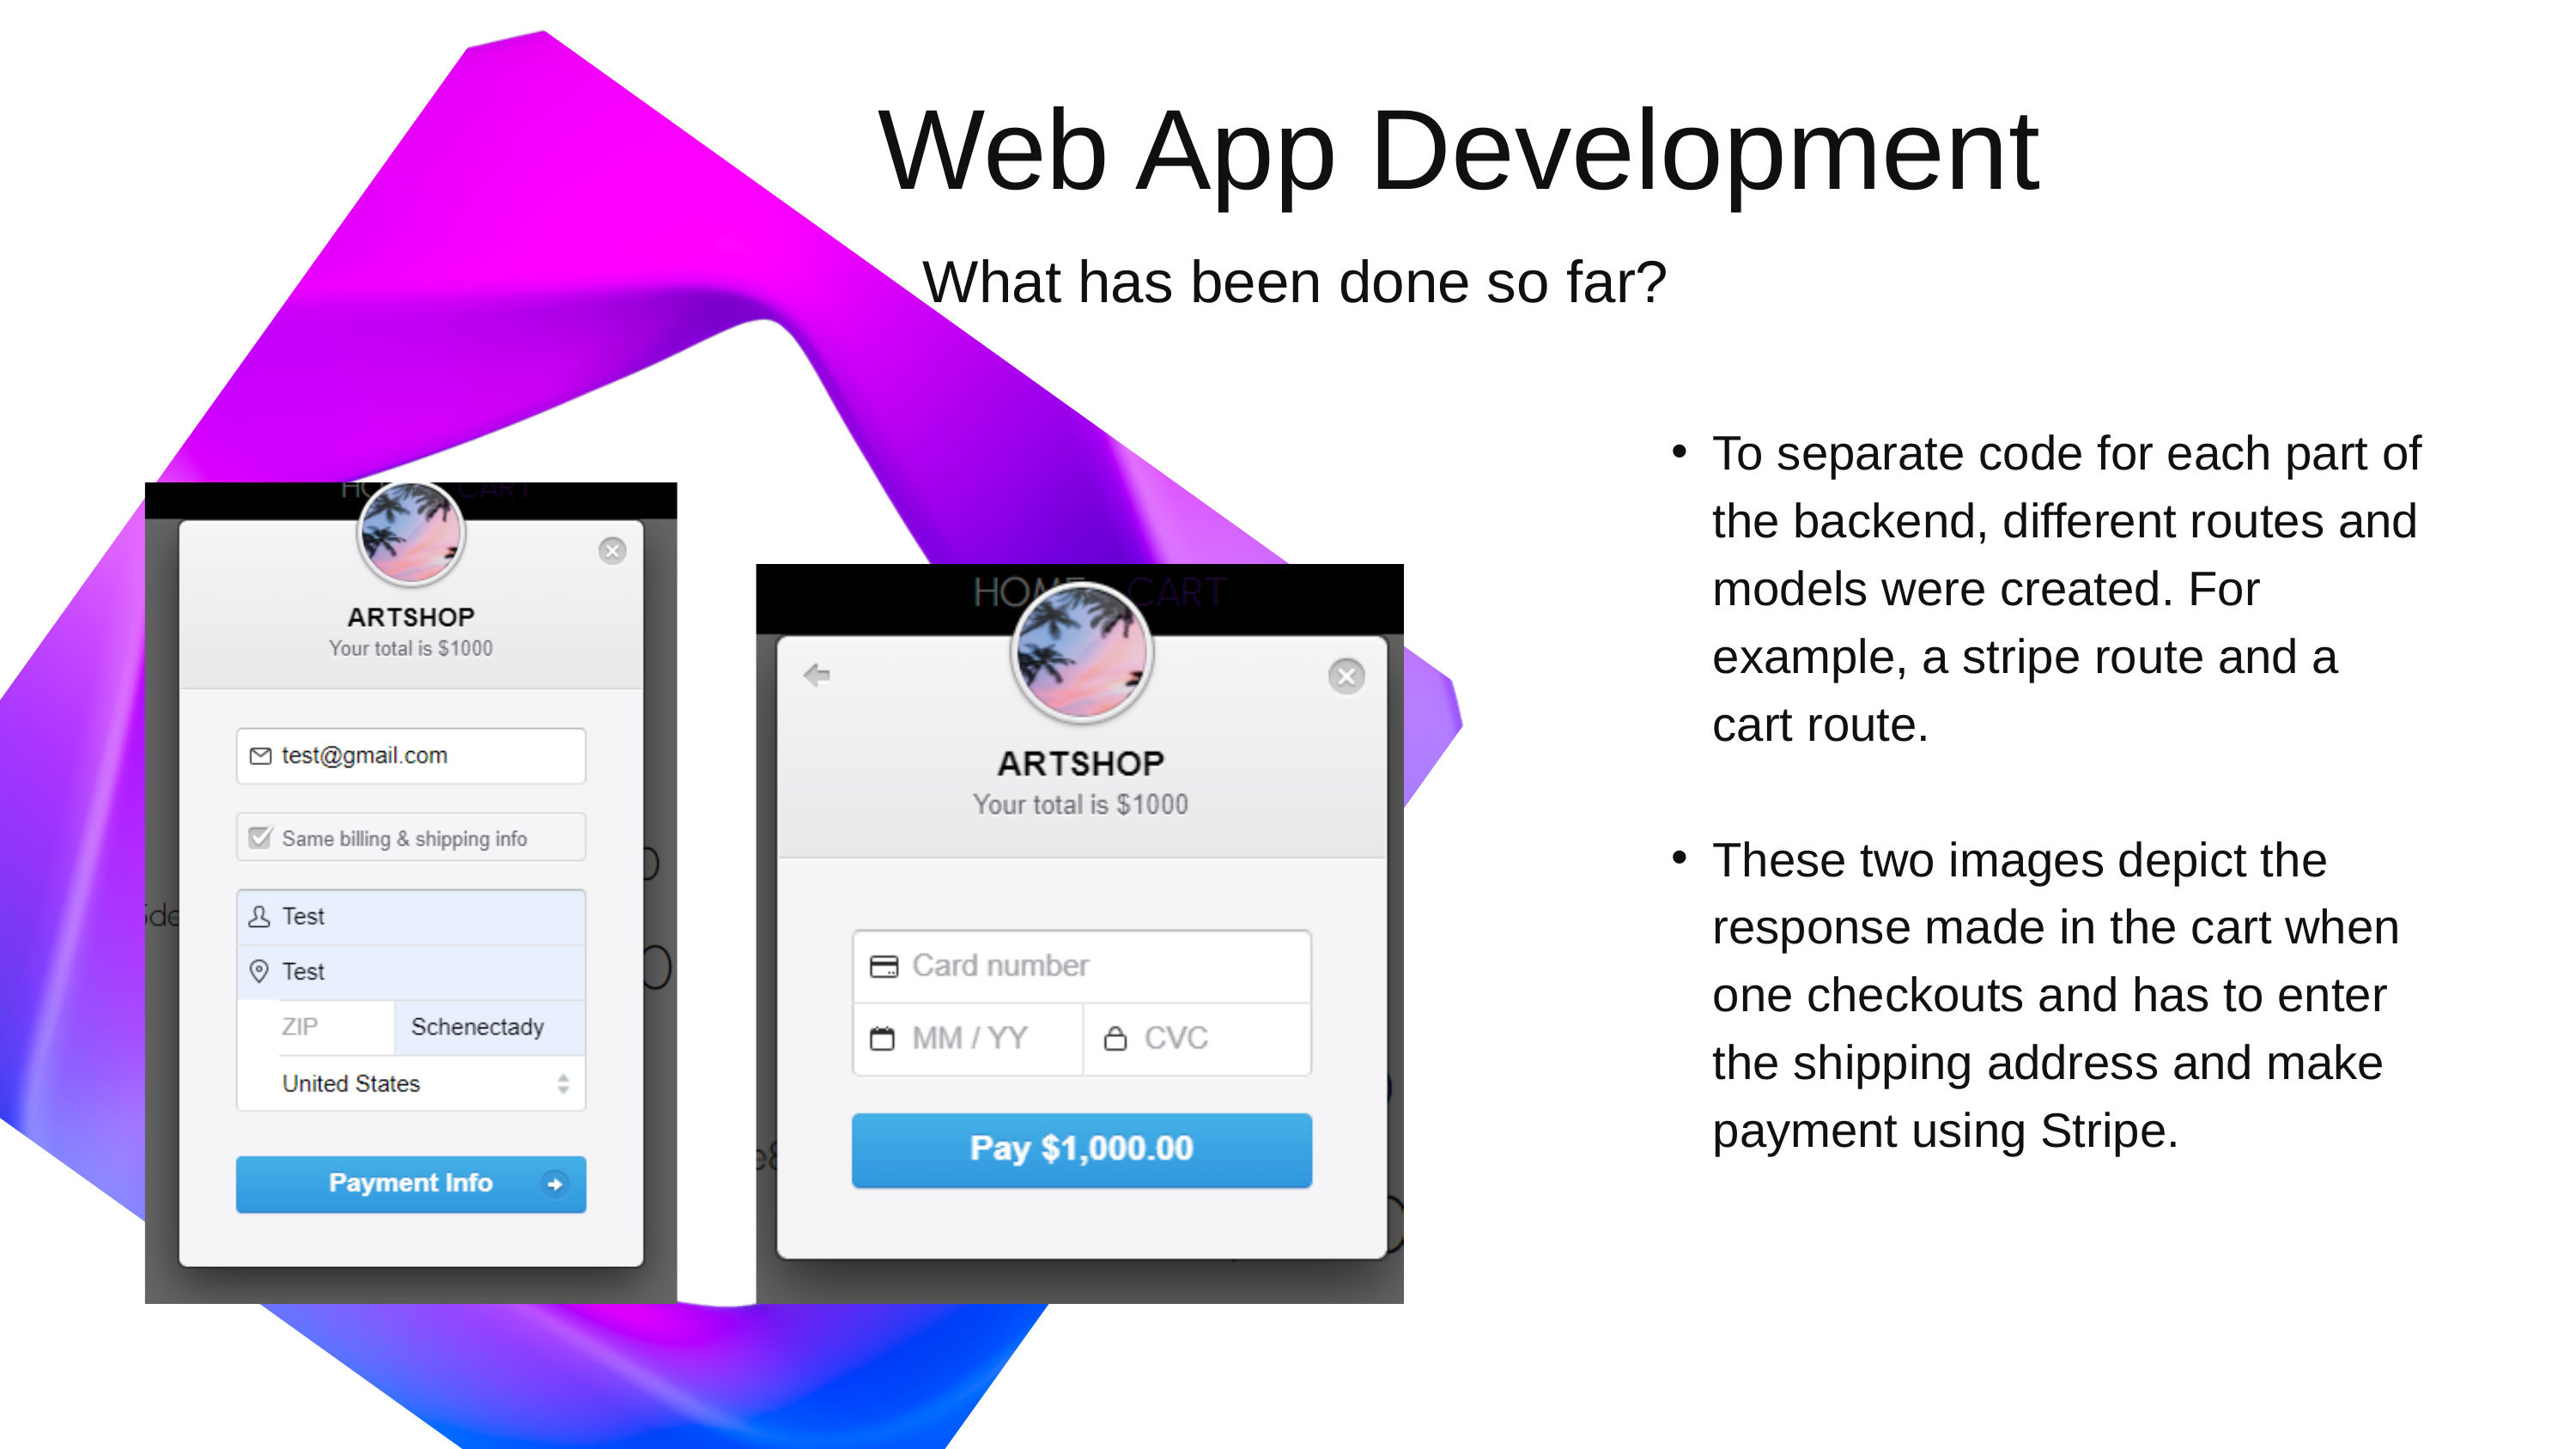

Web App Development

What has been done so far?
To separate code for each part of the backend, different routes and models were created. For example, a stripe route and a cart route.

These two images depict the response made in the cart when one checkouts and has to enter the shipping address and make payment using Stripe.